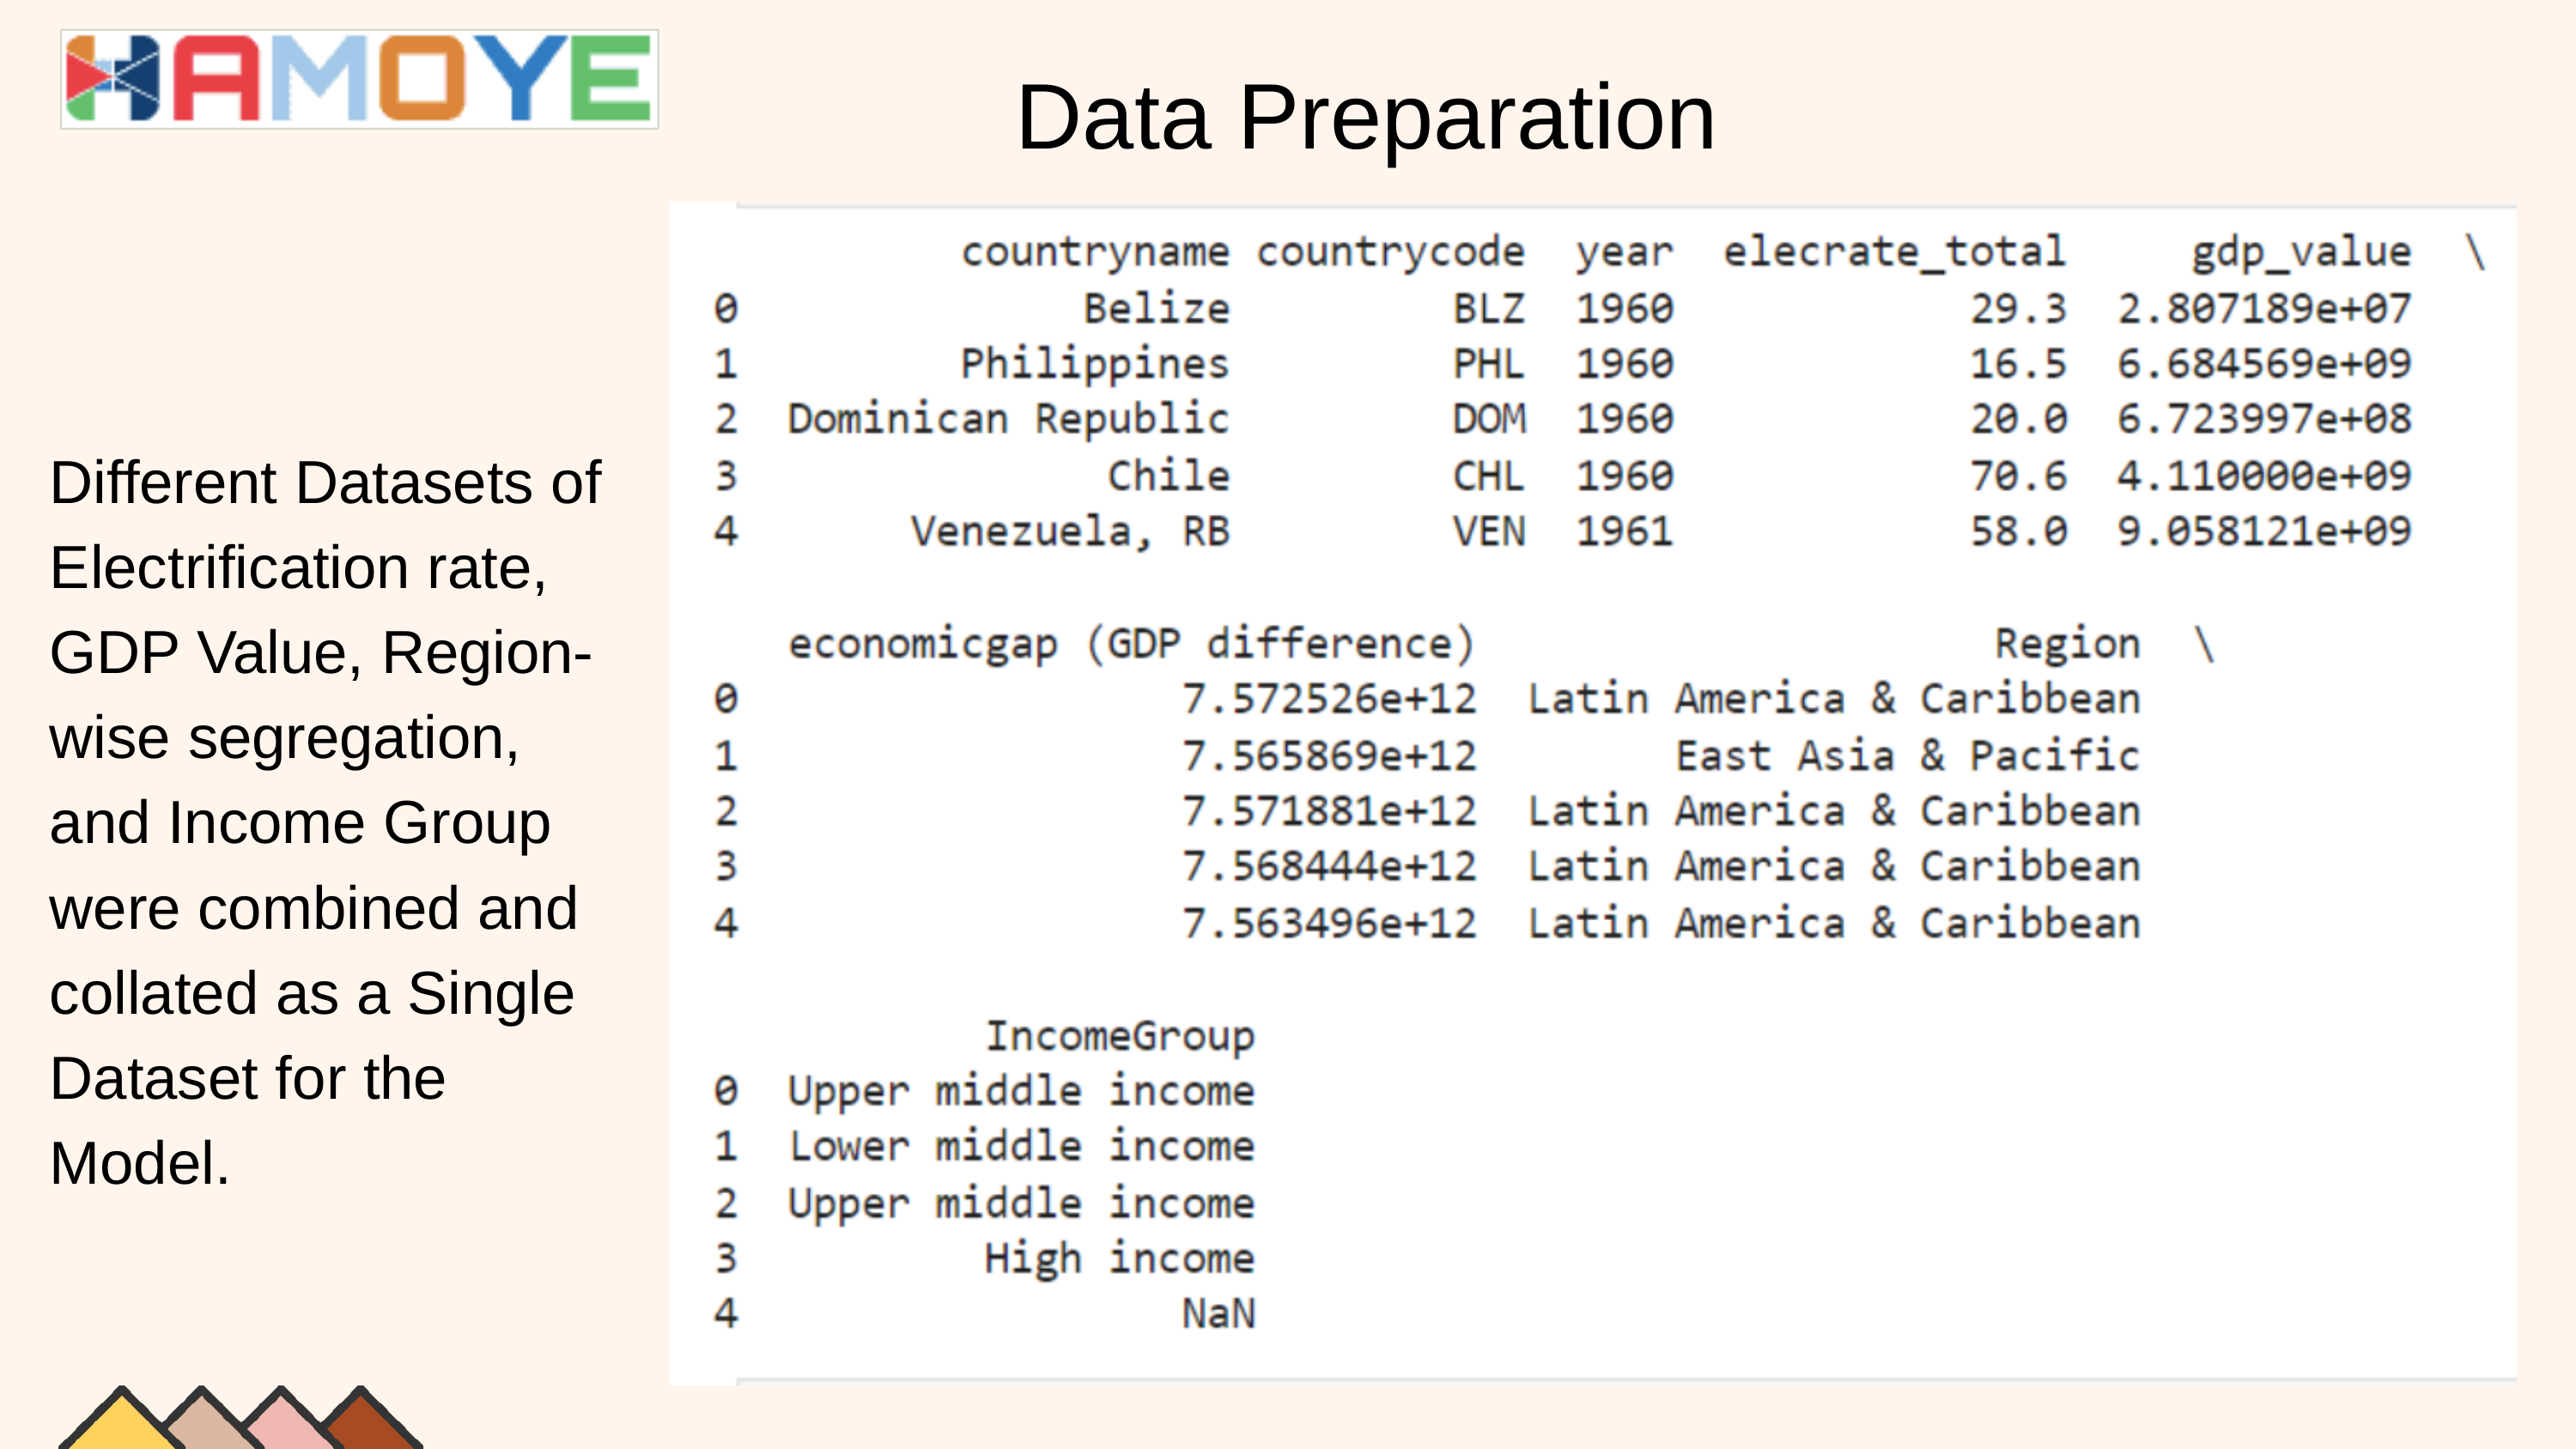

Data Preparation

Different Datasets of Electrification rate, GDP Value, Region-wise segregation, and Income Group were combined and collated as a Single Dataset for the Model.